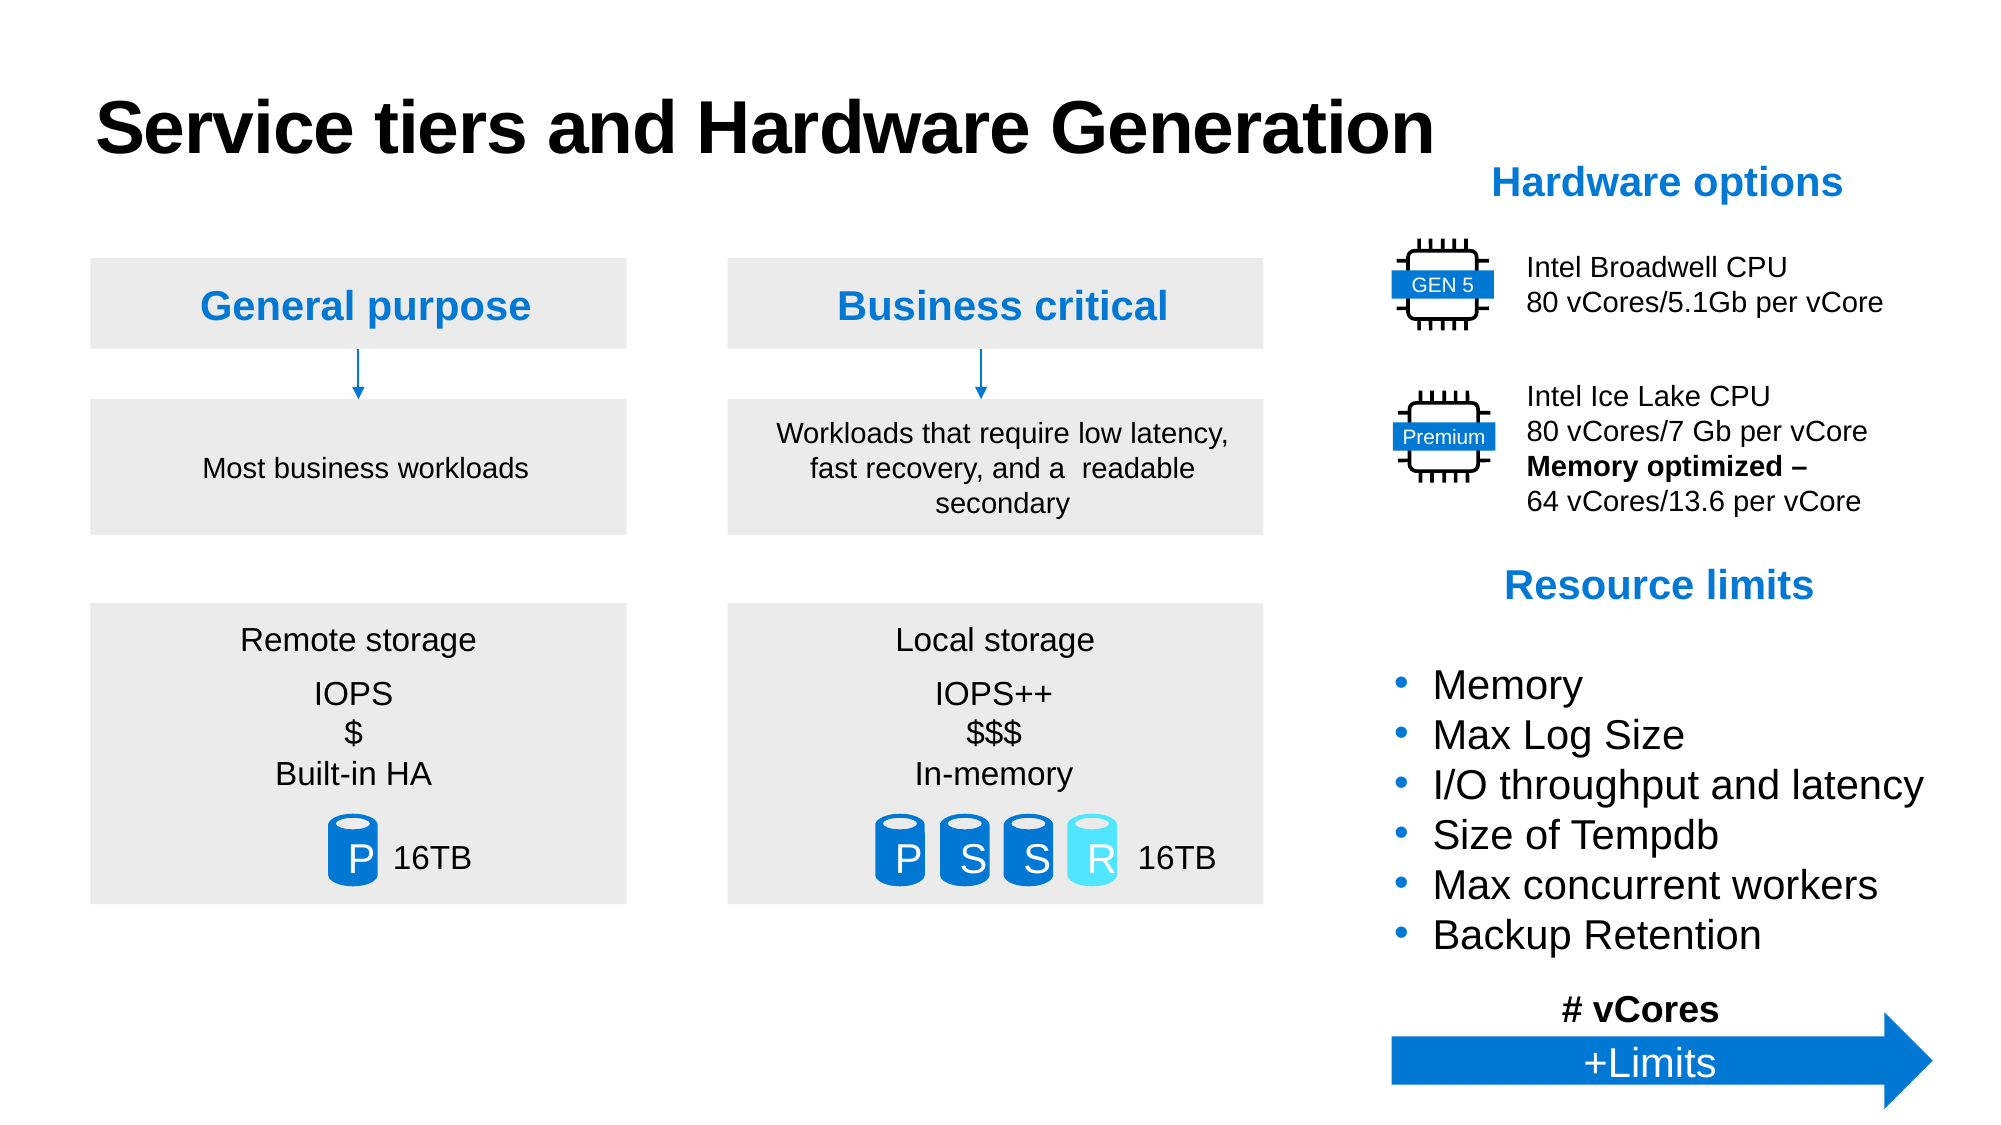

# Service tiers and Hardware Generation
Hardware options

GEN 5
Intel Broadwell CPU
80 vCores/5.1Gb per vCore
General purpose
Business critical
Intel Ice Lake CPU
80 vCores/7 Gb per vCore
Memory optimized –
64 vCores/13.6 per vCore

Premium
Most business workloads
Workloads that require low latency, fast recovery, and a  readable secondary
Resource limits

Memory
Max Log Size
I/O throughput and latency
Size of Tempdb
Max concurrent workers
Backup Retention

Remote storage
Local storage
IOPS
$
Built-in HA

IOPS++
$$$
In-memory
P
P
S
S
R
16TB
16TB
# vCores
+Limits